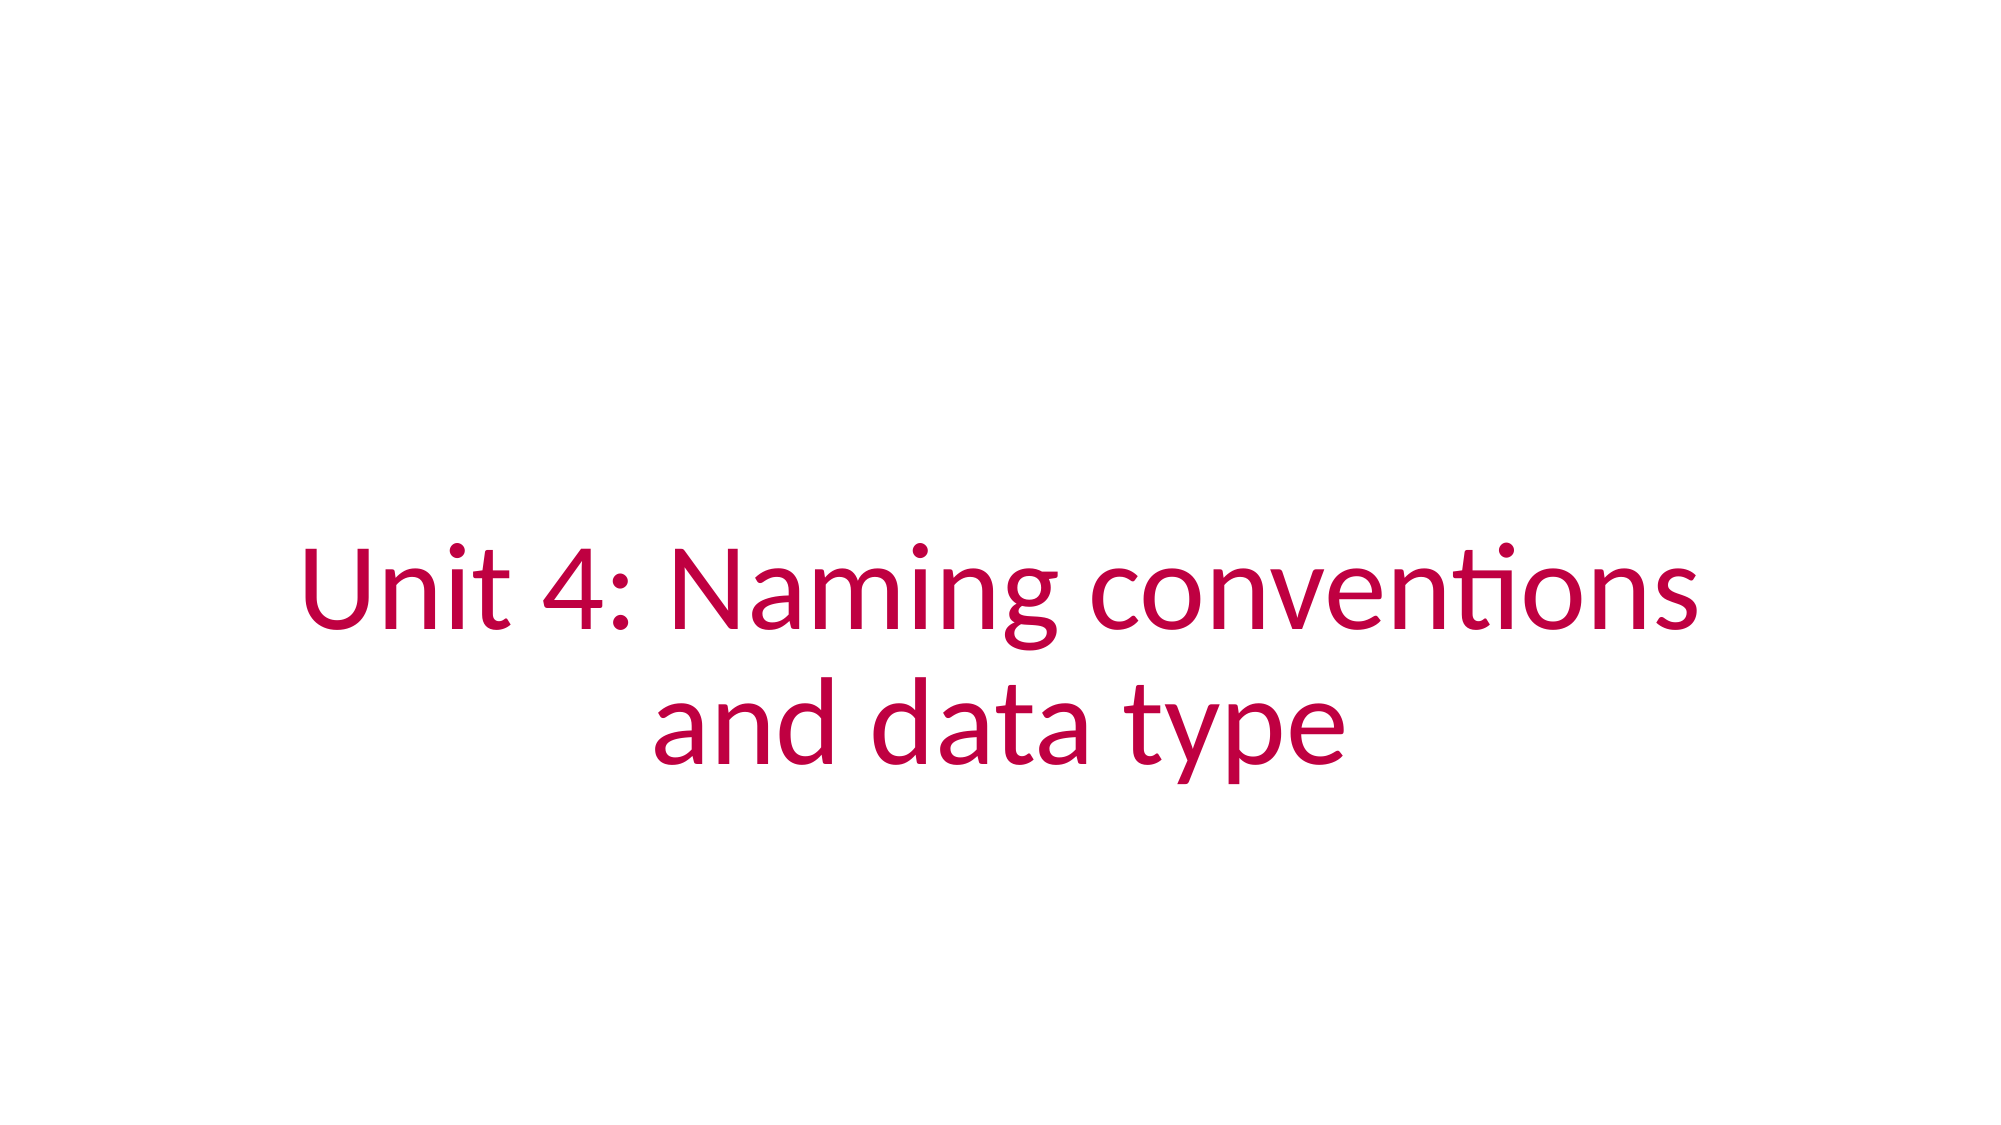

# Unit 4: Naming conventions and data type